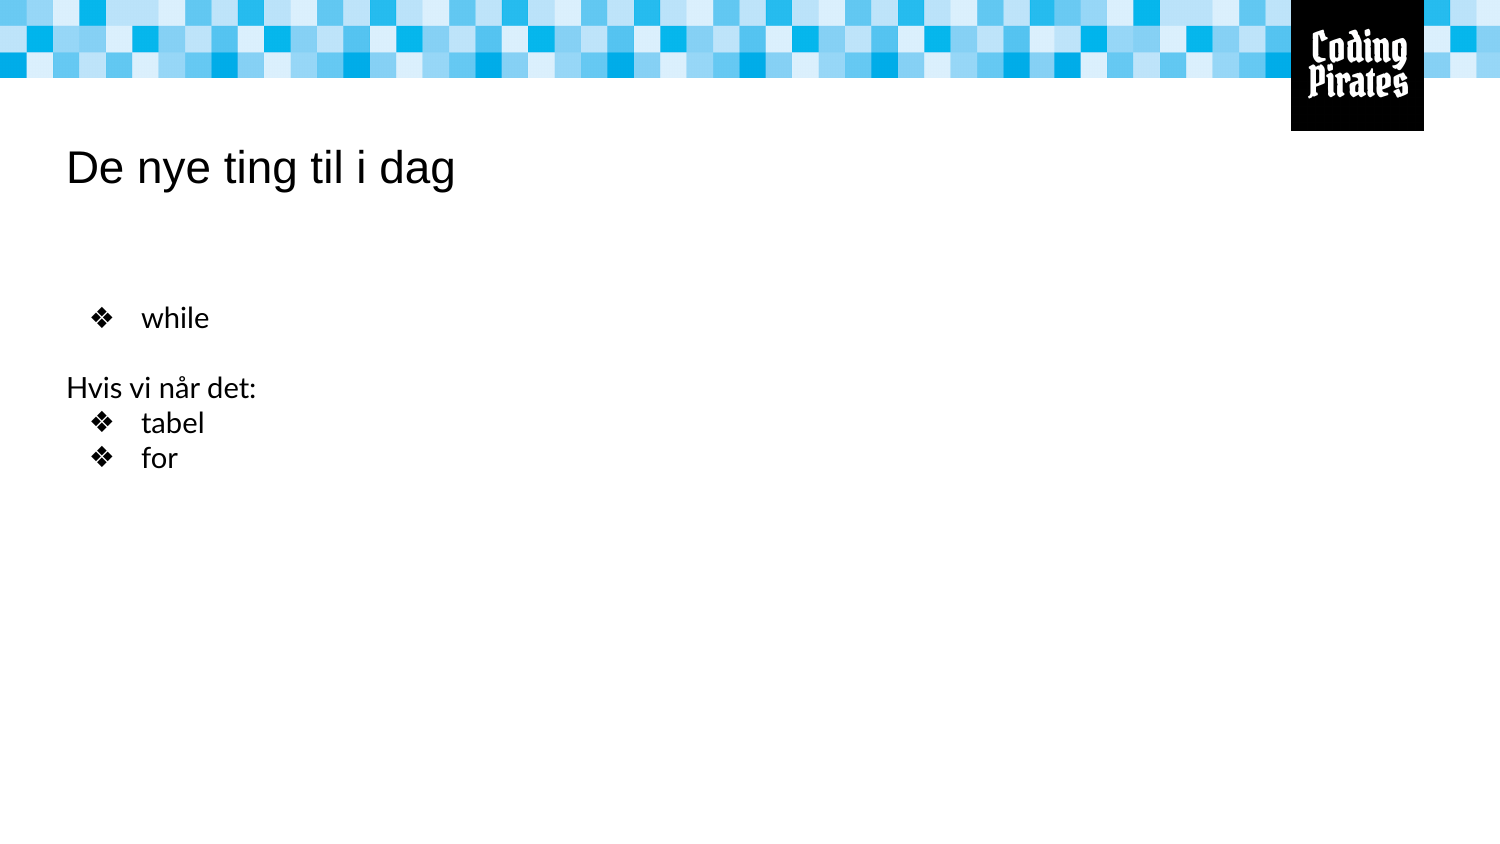

# De nye ting til i dag
while

Hvis vi når det:
tabel
for